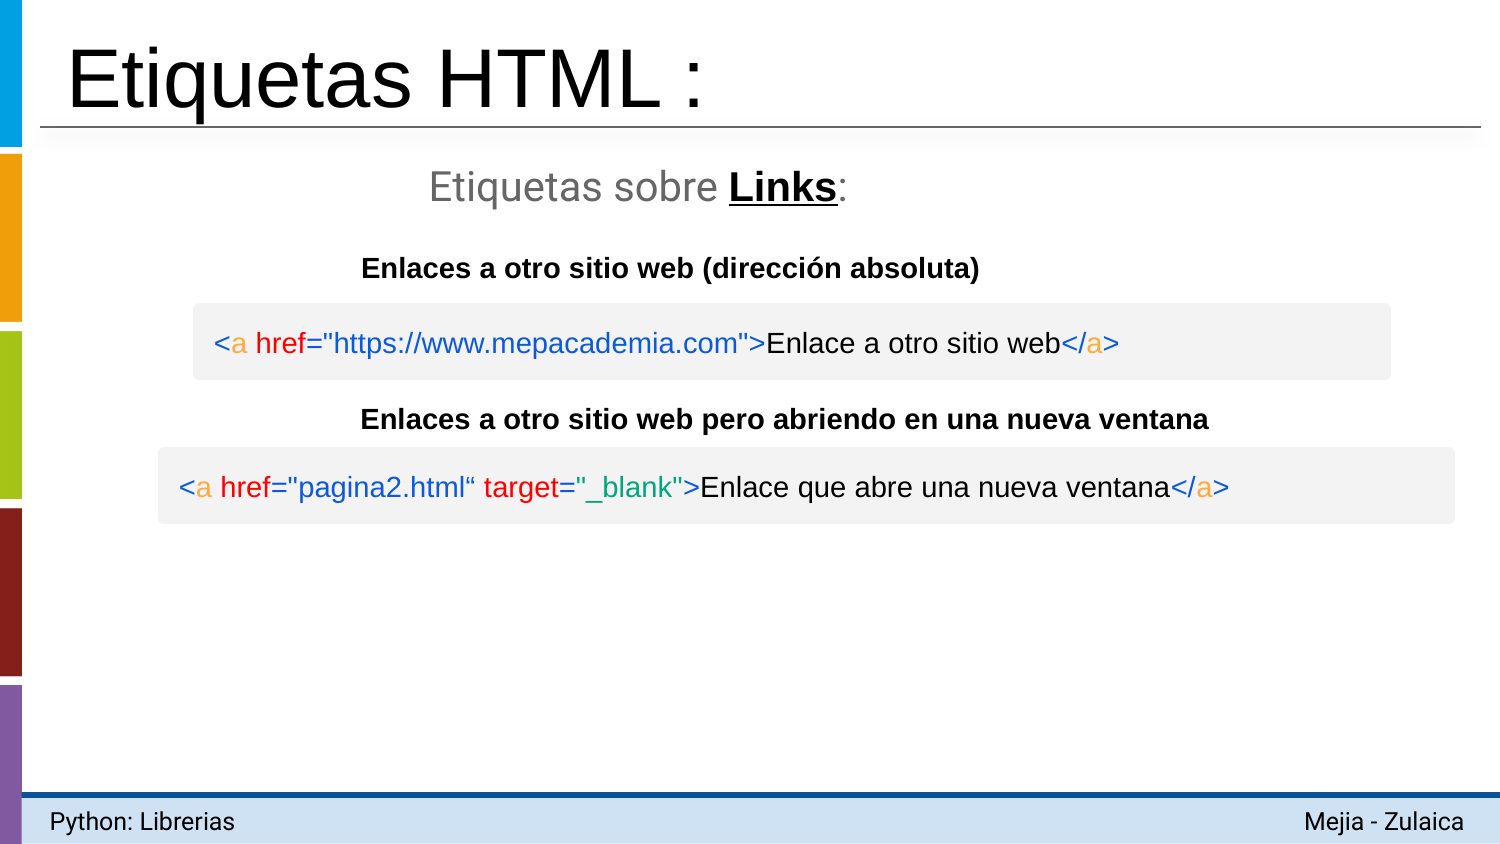

# Etiquetas HTML :
Etiquetas sobre Links:
Enlaces a otro sitio web (dirección absoluta)
<a href="https://www.mepacademia.com">Enlace a otro sitio web</a>
Enlaces a otro sitio web pero abriendo en una nueva ventana
<a href="pagina2.html“ target="_blank">Enlace que abre una nueva ventana</a>
Python: Librerias